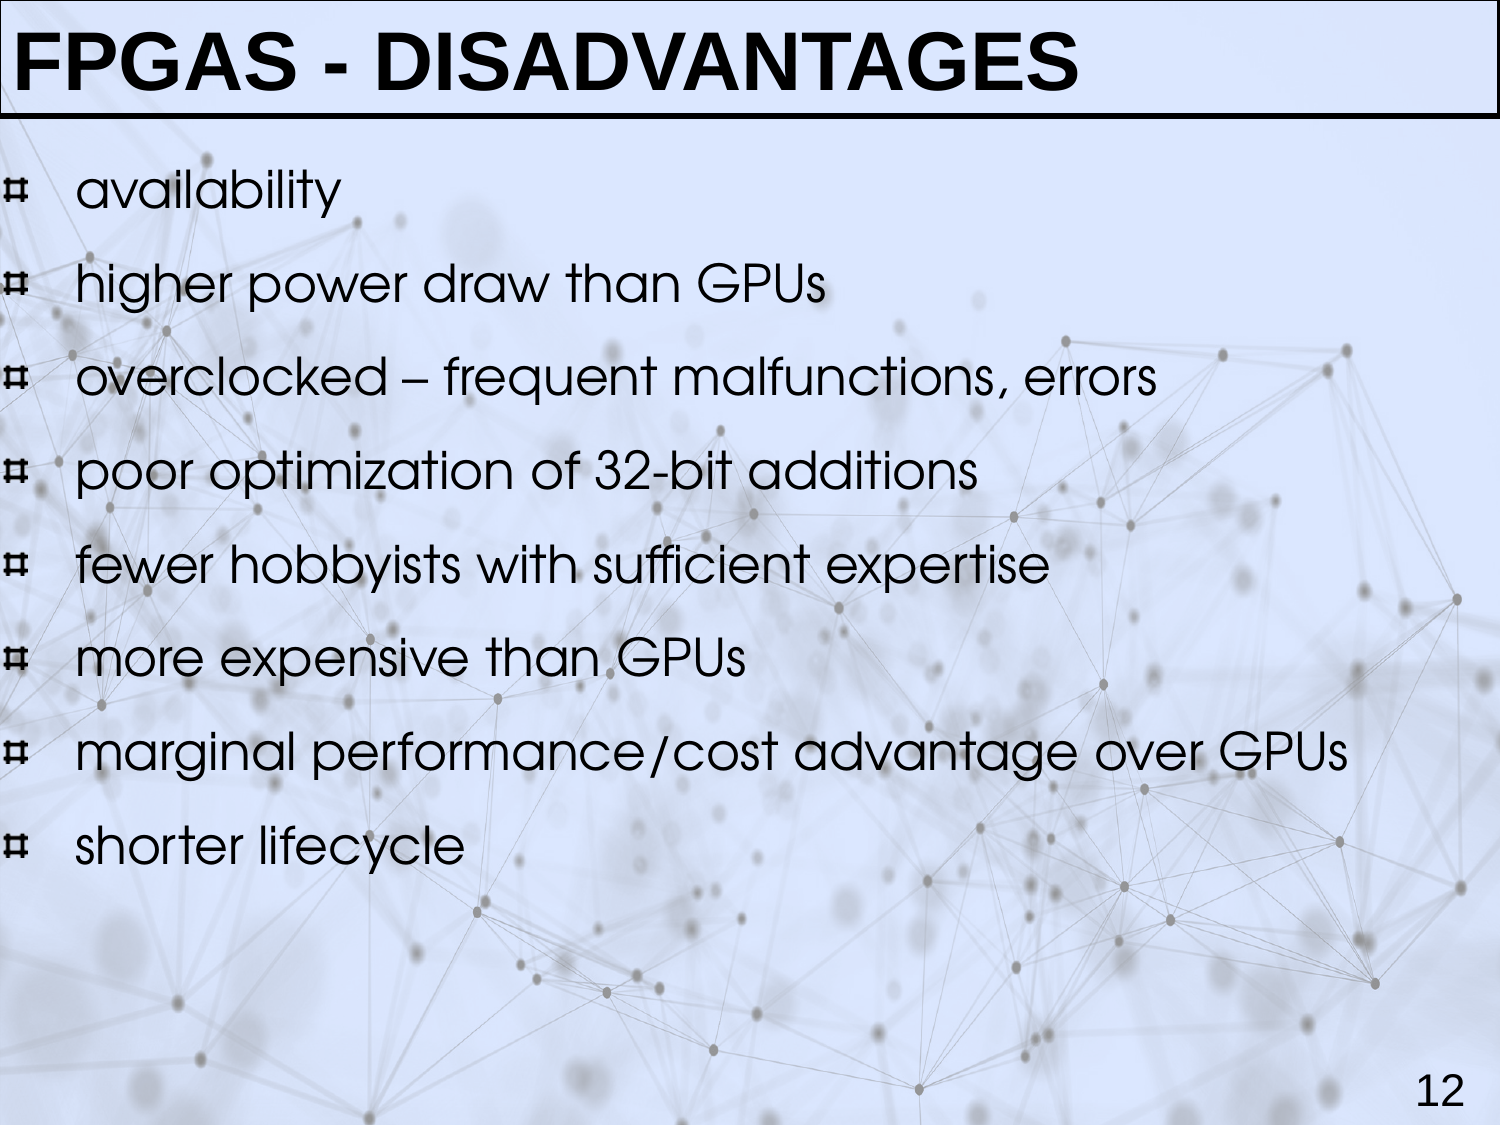

FPGAs - disadvantages
availability
higher power draw than GPUs
overclocked – frequent malfunctions, errors
poor optimization of 32-bit additions
fewer hobbyists with sufficient expertise
more expensive than GPUs
marginal performance/cost advantage over GPUs
shorter lifecycle
12